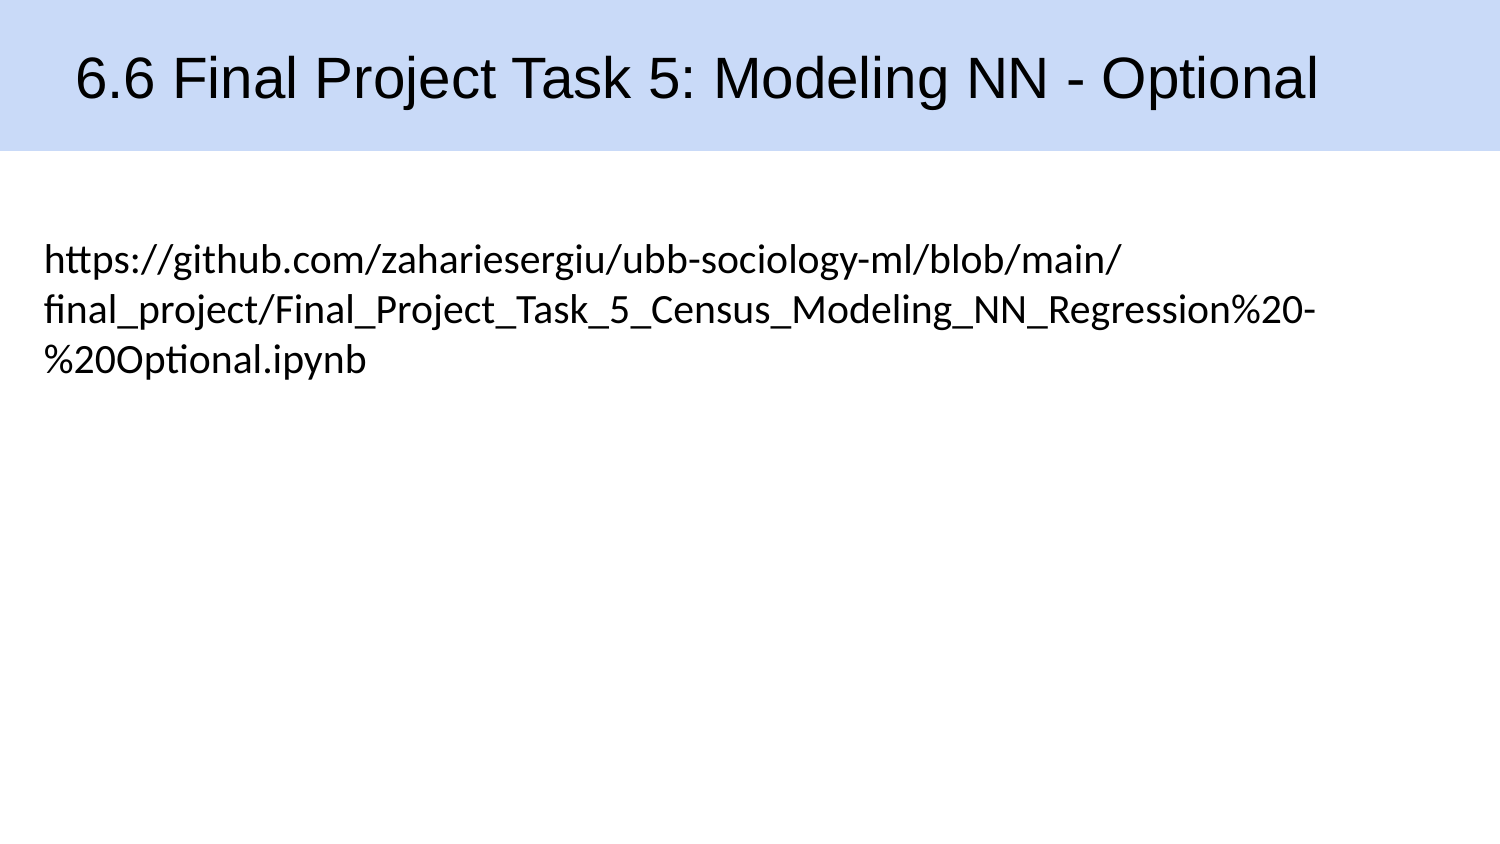

6.6 Final Project Task 5: Modeling NN - Optional
https://github.com/zahariesergiu/ubb-sociology-ml/blob/main/final_project/Final_Project_Task_5_Census_Modeling_NN_Regression%20-%20Optional.ipynb